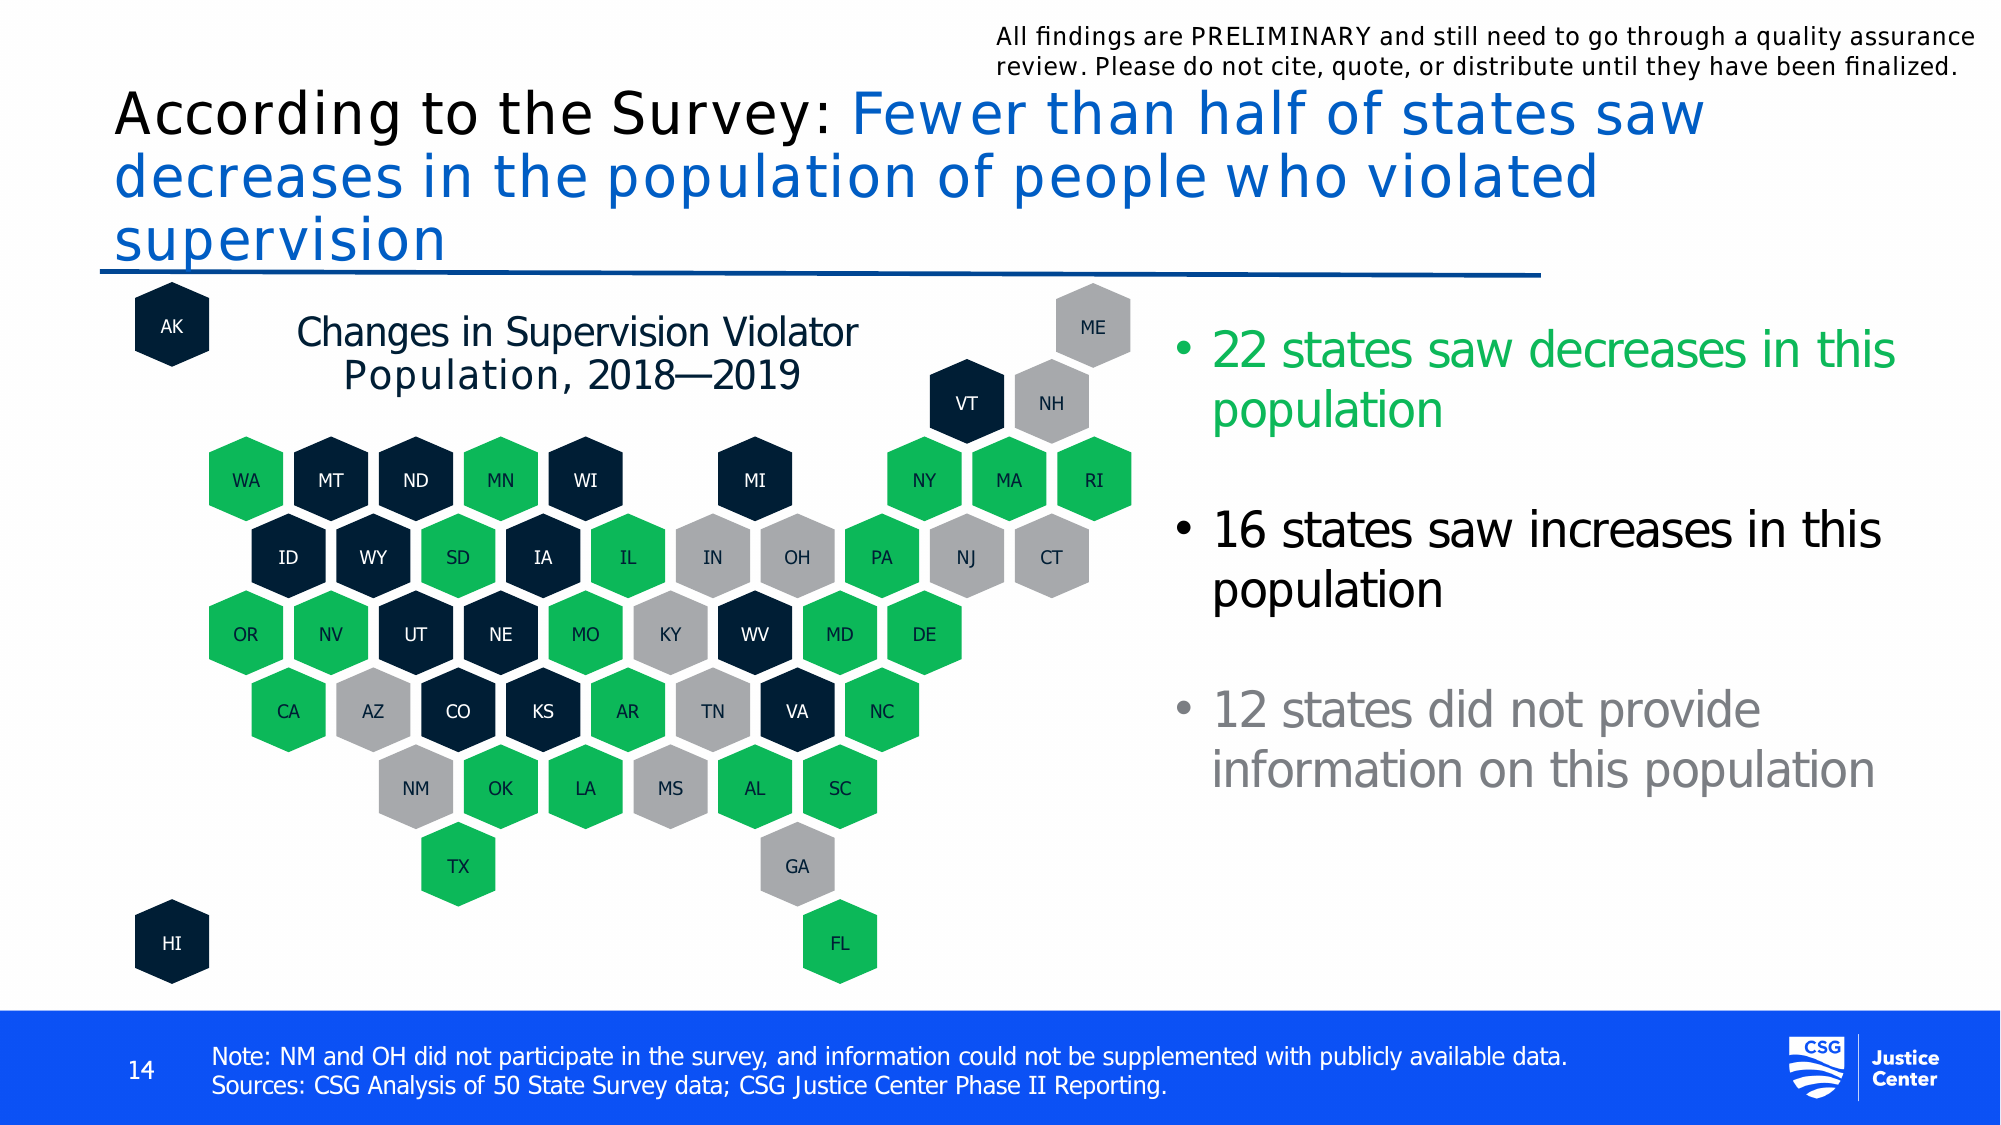

All findings are PRELIMINARY and still need to go through a quality assurance review. Please do not cite, quote, or distribute until they have been finalized.
# According to the Survey: Fewer than half of states saw decreases in the population of people who violated supervision
AK
ME
VT
NH
WA
MT
ND
MN
NY
MA
RI
WI
MI
ID
WY
SD
IA
IL
IN
OH
PA
NJ
CT
OR
NV
UT
NE
MO
KY
WV
MD
DE
CA
AZ
CO
KS
AR
VA
NC
TN
NM
OK
LA
MS
AL
SC
TX
GA
HI
FL
Changes in Supervision Violator Population, 2018—2019
22 states saw decreases in this population

16 states saw increases in this population

12 states did not provide information on this population

14
Note: NM and OH did not participate in the survey, and information could not be supplemented with publicly available data.
Sources: CSG Analysis of 50 State Survey data; CSG Justice Center Phase II Reporting.